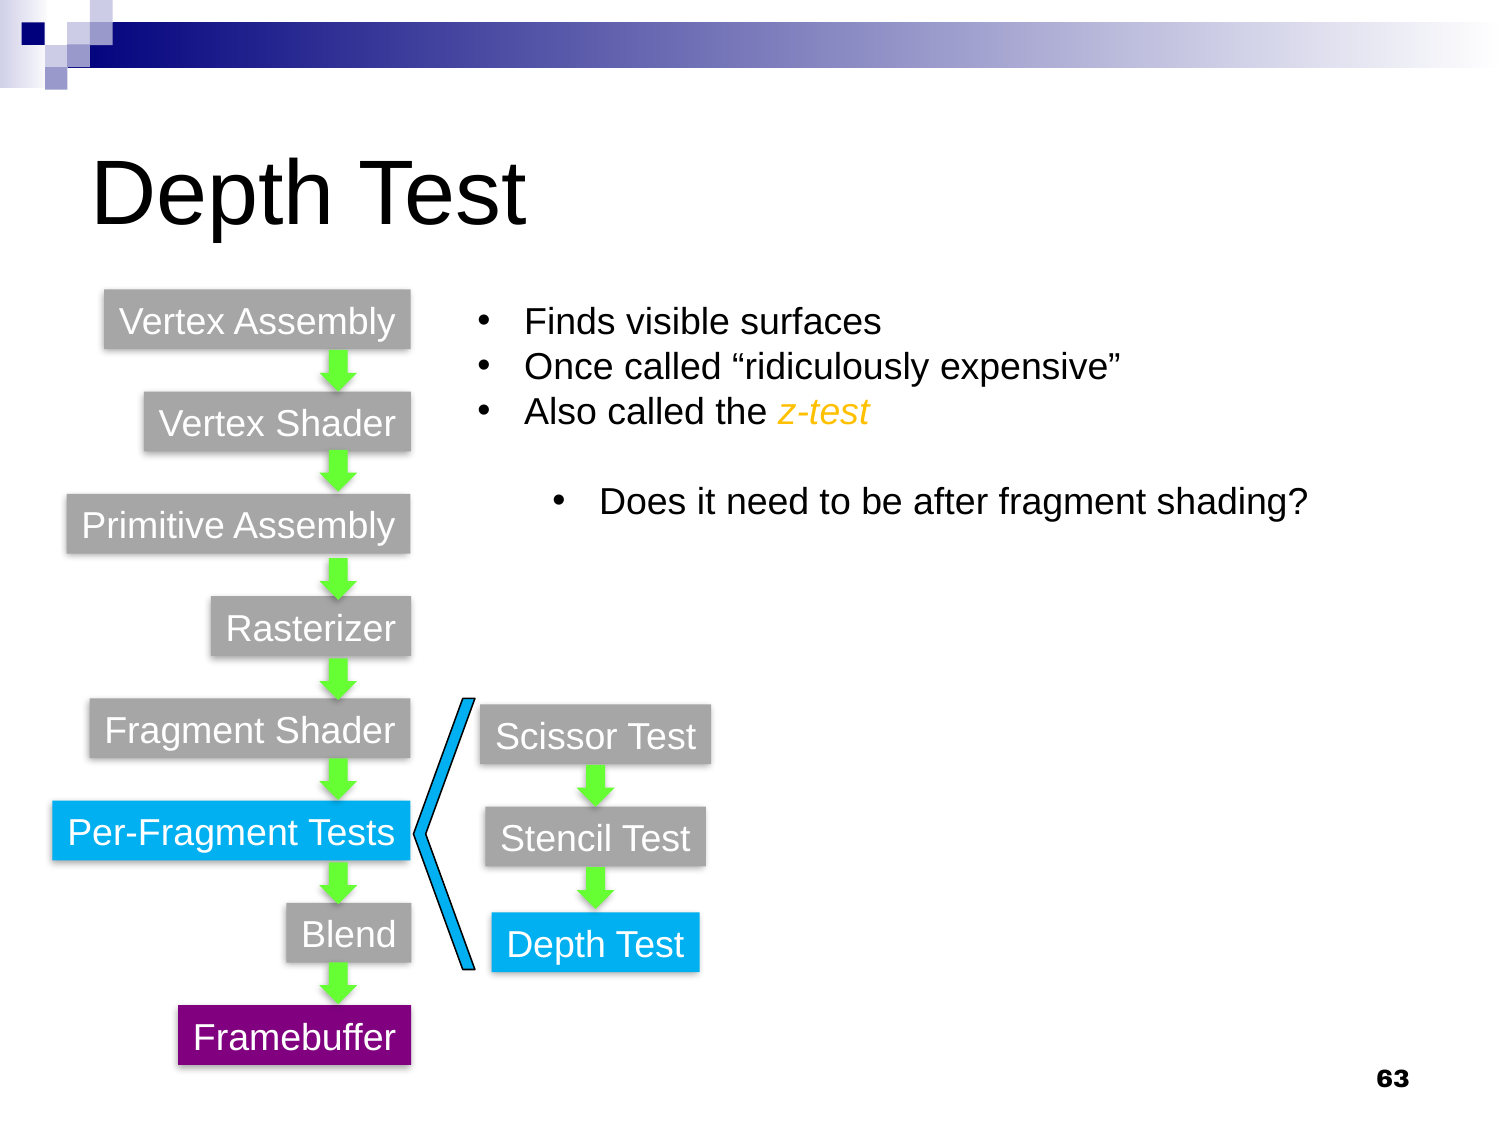

# Depth Test
Vertex Assembly
Finds visible surfaces
Once called “ridiculously expensive”
Also called the z-test

Does it need to be after fragment shading?

Vertex Shader

Primitive Assembly

Rasterizer

Fragment Shader

Scissor Test

Per-Fragment Tests
Stencil Test

Blend
Depth Test

Framebuffer
63